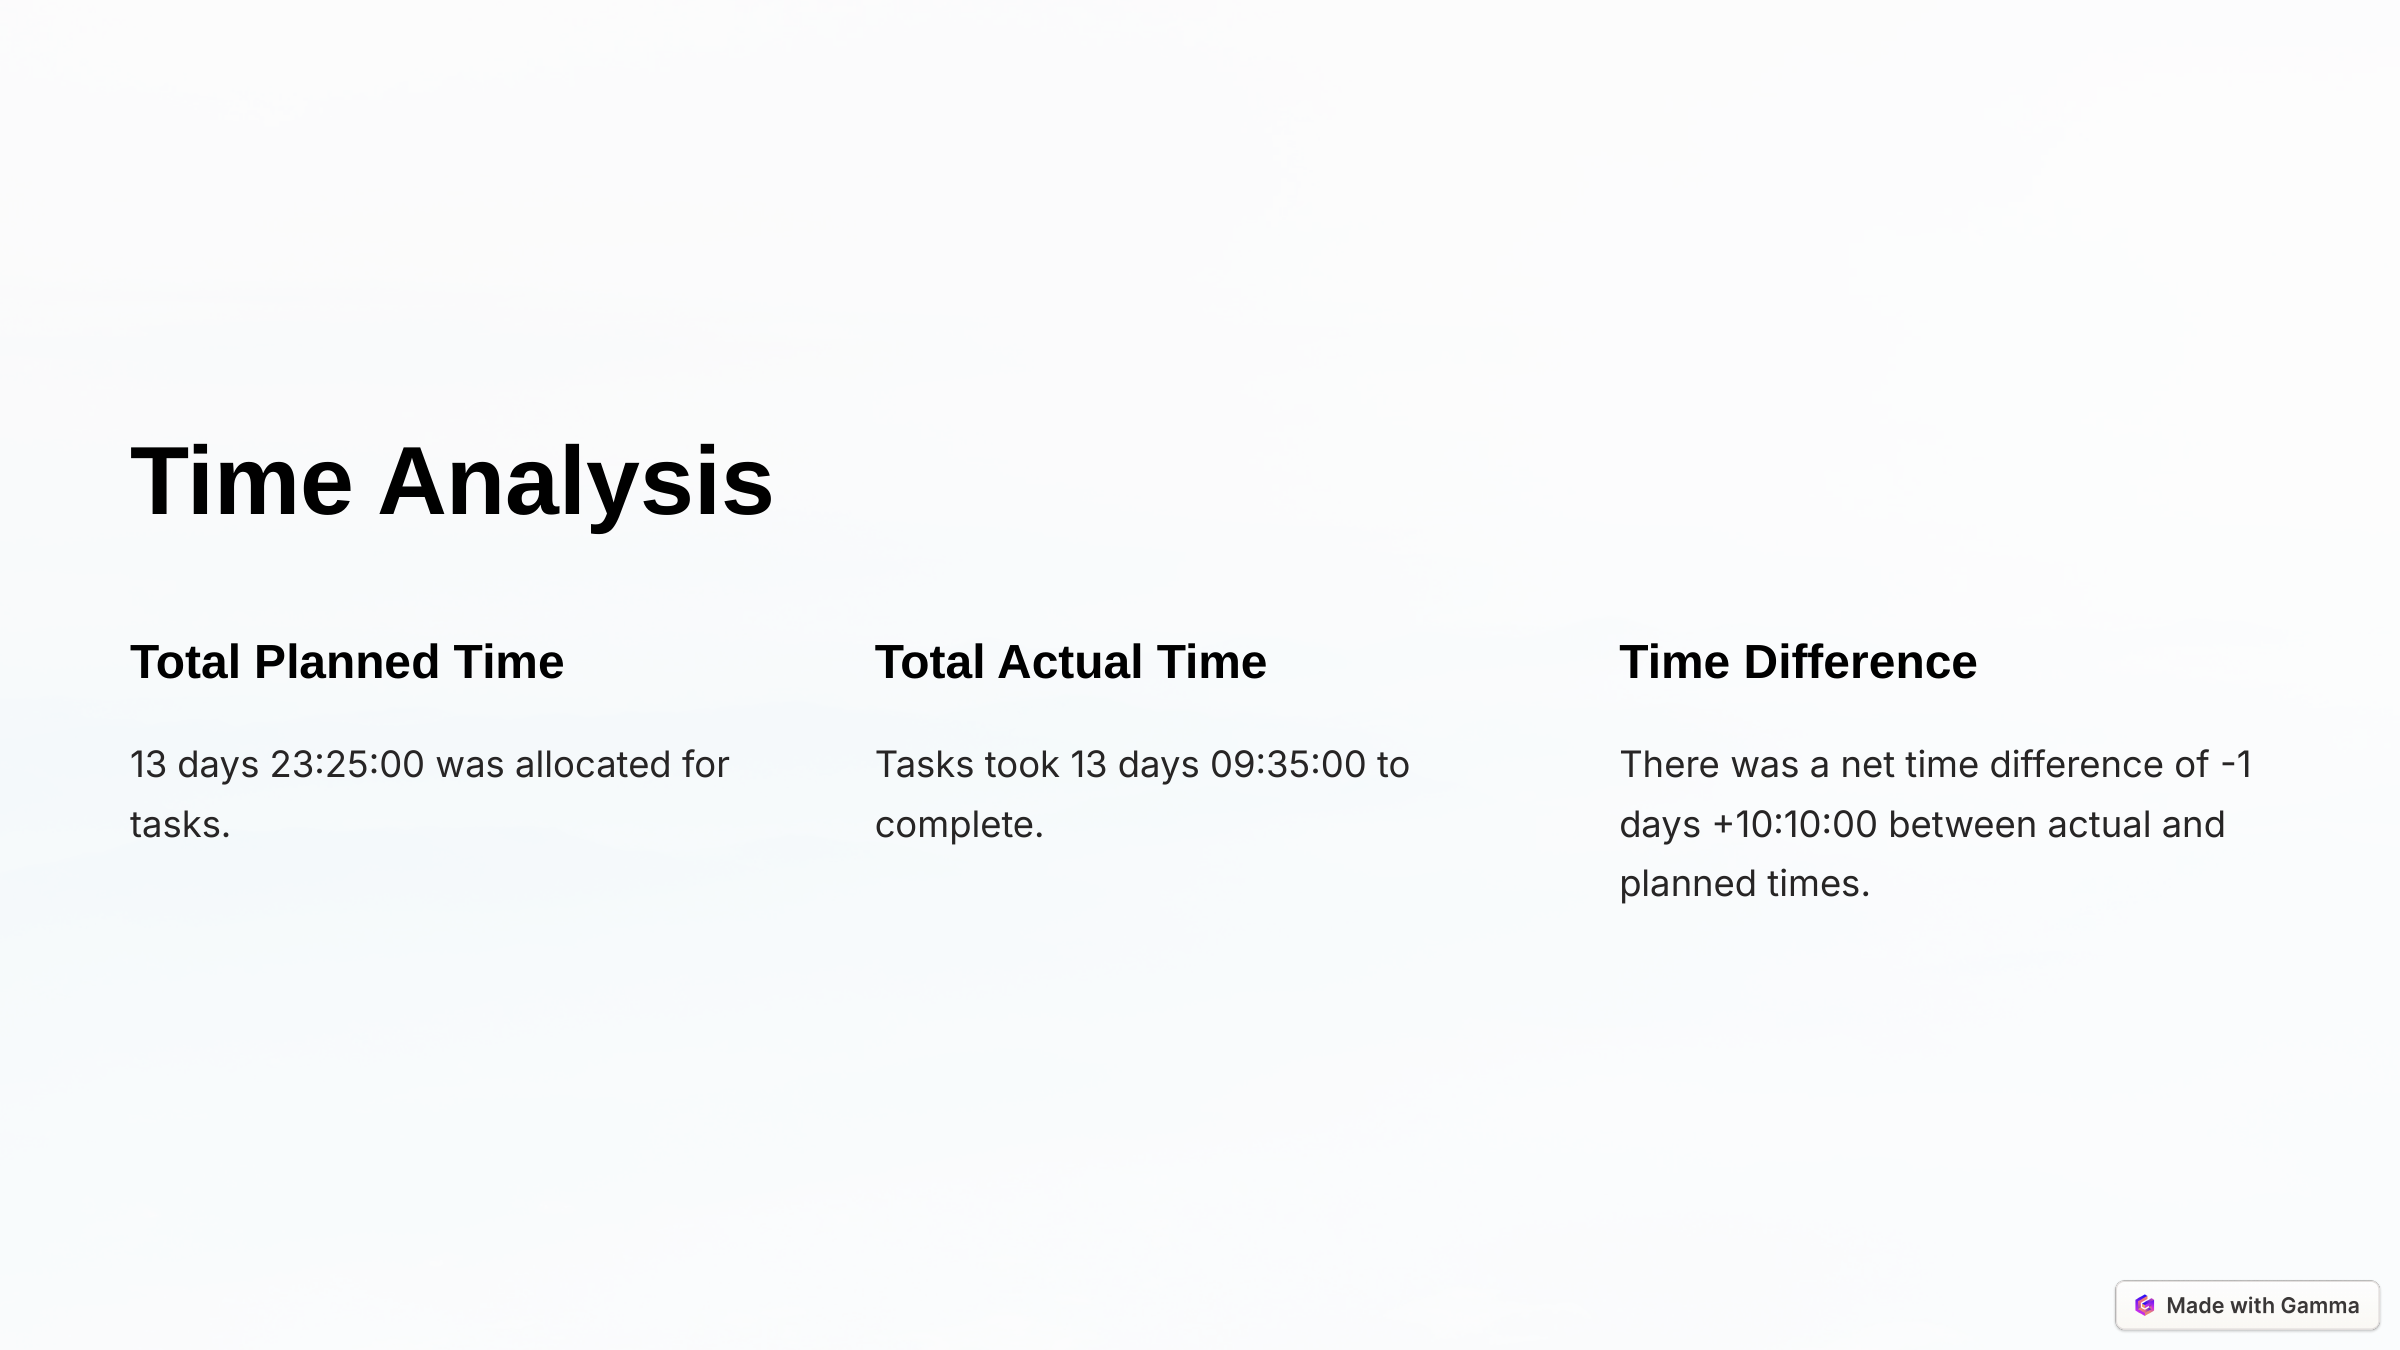

Time Analysis
Total Planned Time
Total Actual Time
Time Difference
13 days 23:25:00 was allocated for tasks.
Tasks took 13 days 09:35:00 to complete.
There was a net time difference of -1 days +10:10:00 between actual and planned times.